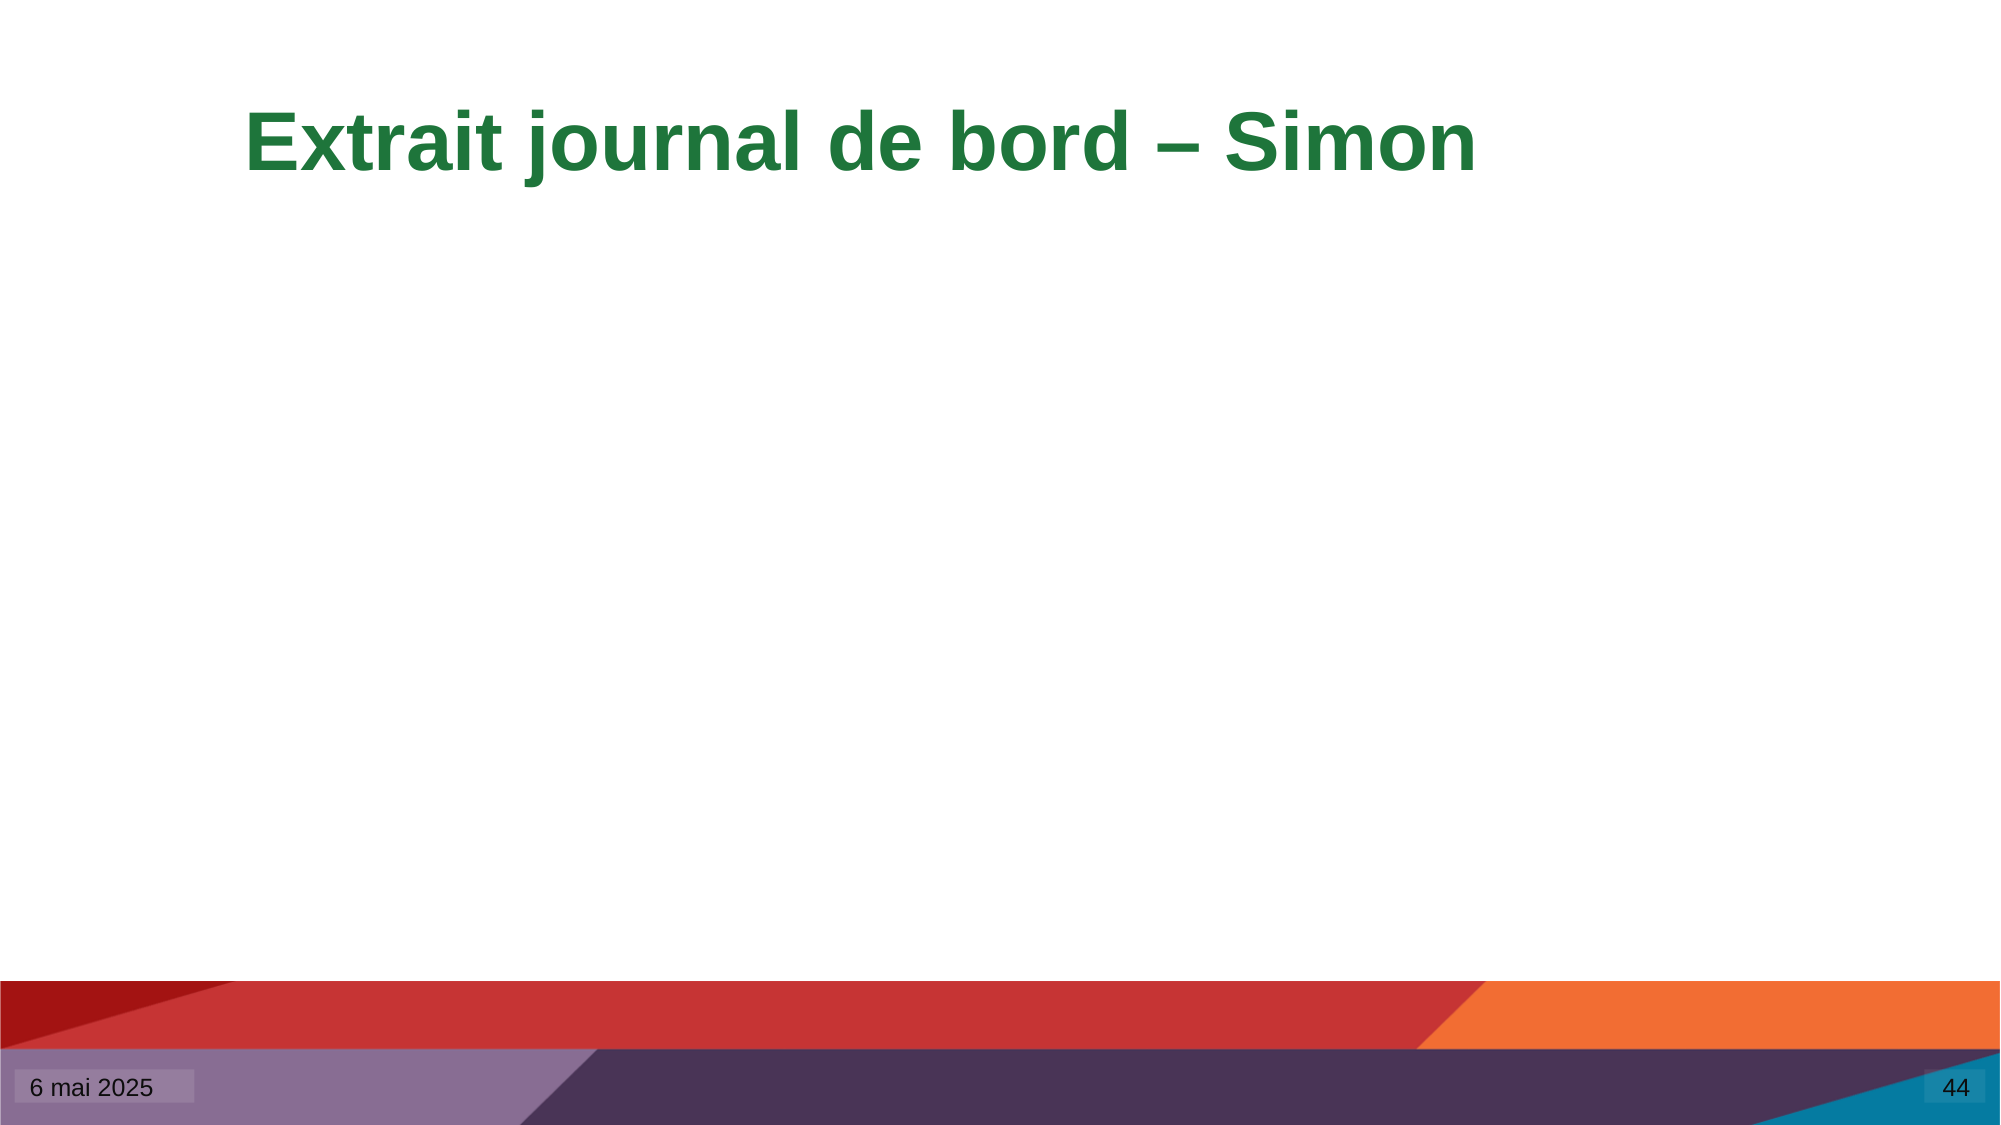

# Extrait journal de bord – Simon

6 mai 2025
44